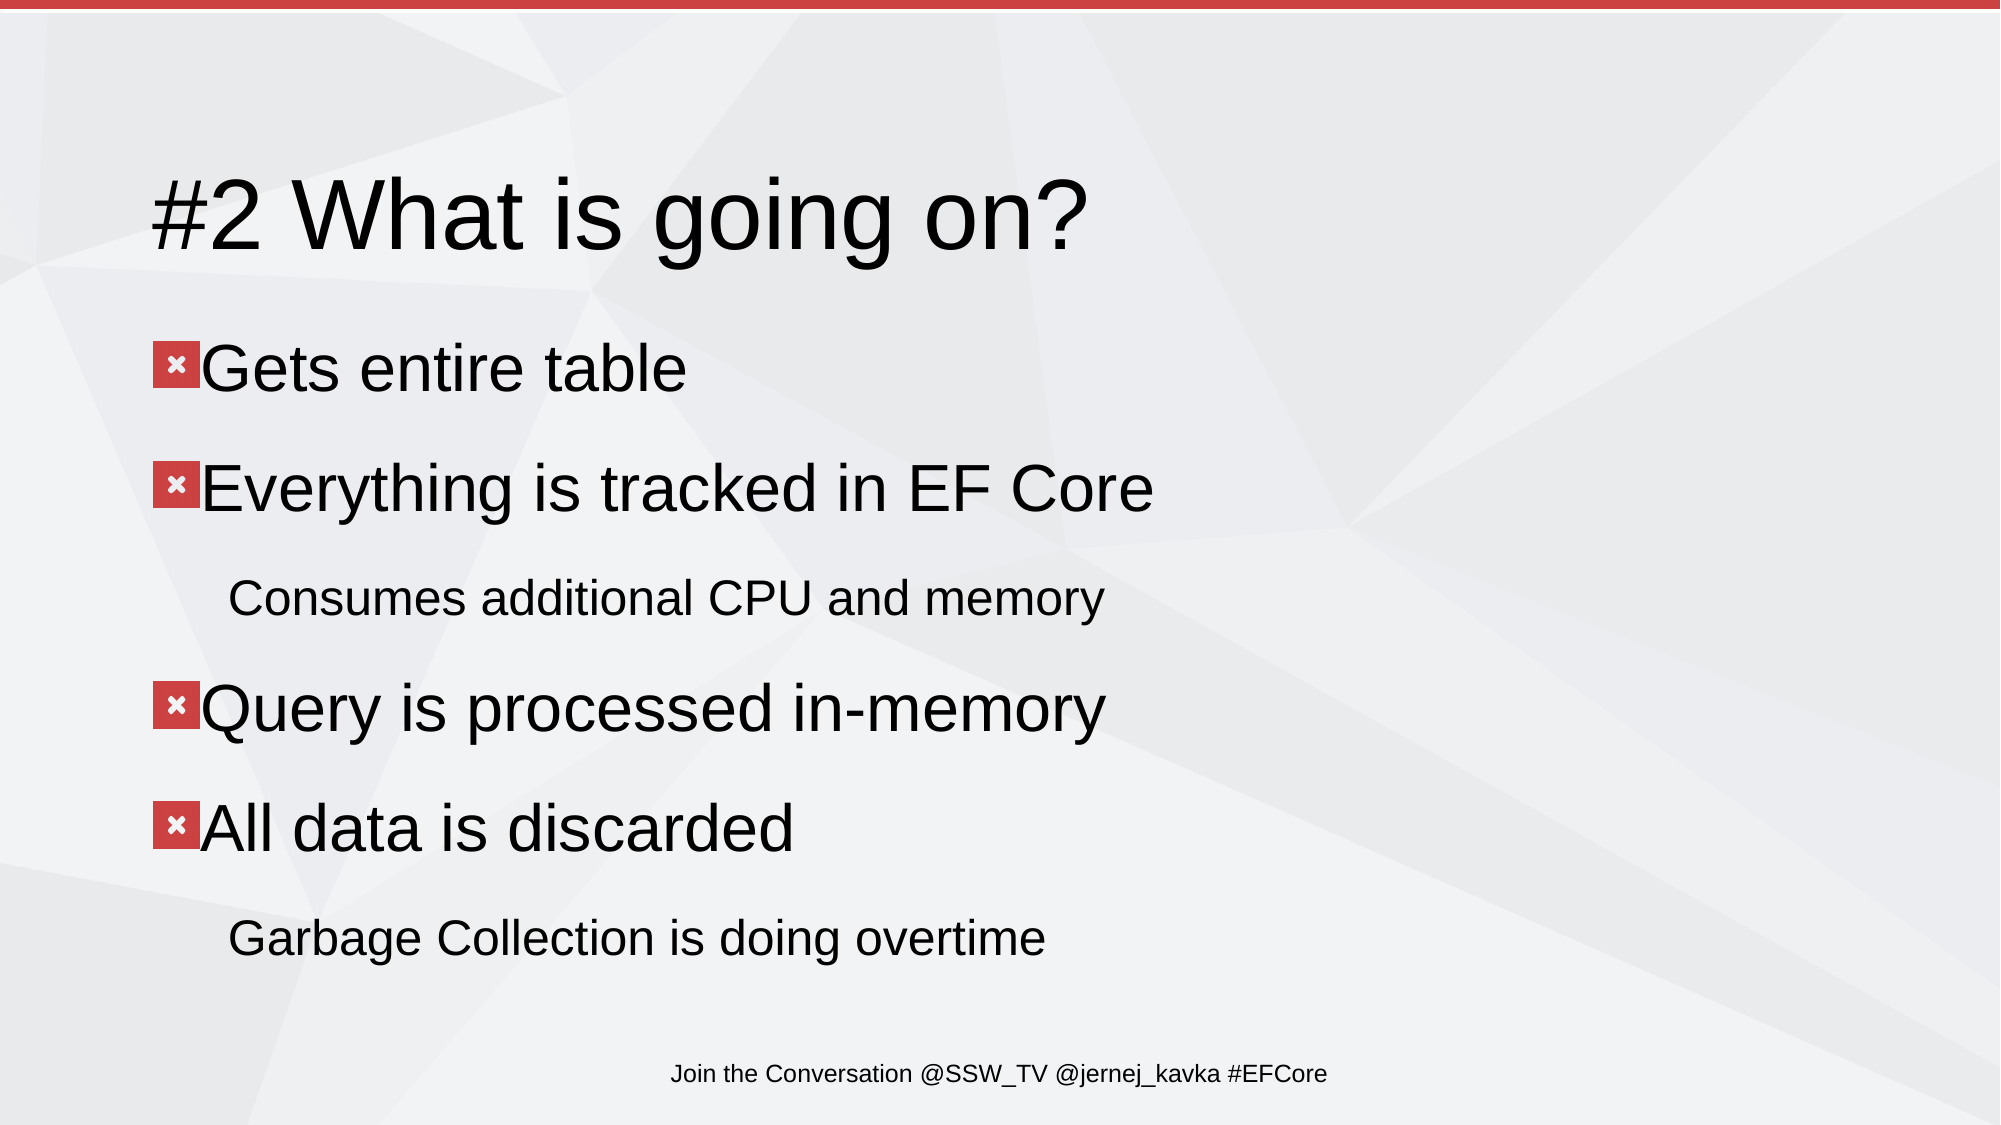

# #2 What is going on?
Gets entire table
Everything is tracked in EF Core
Consumes additional CPU and memory
Query is processed in-memory
All data is discarded
Garbage Collection is doing overtime

Join the Conversation @SSW_TV @jernej_kavka #EFCore